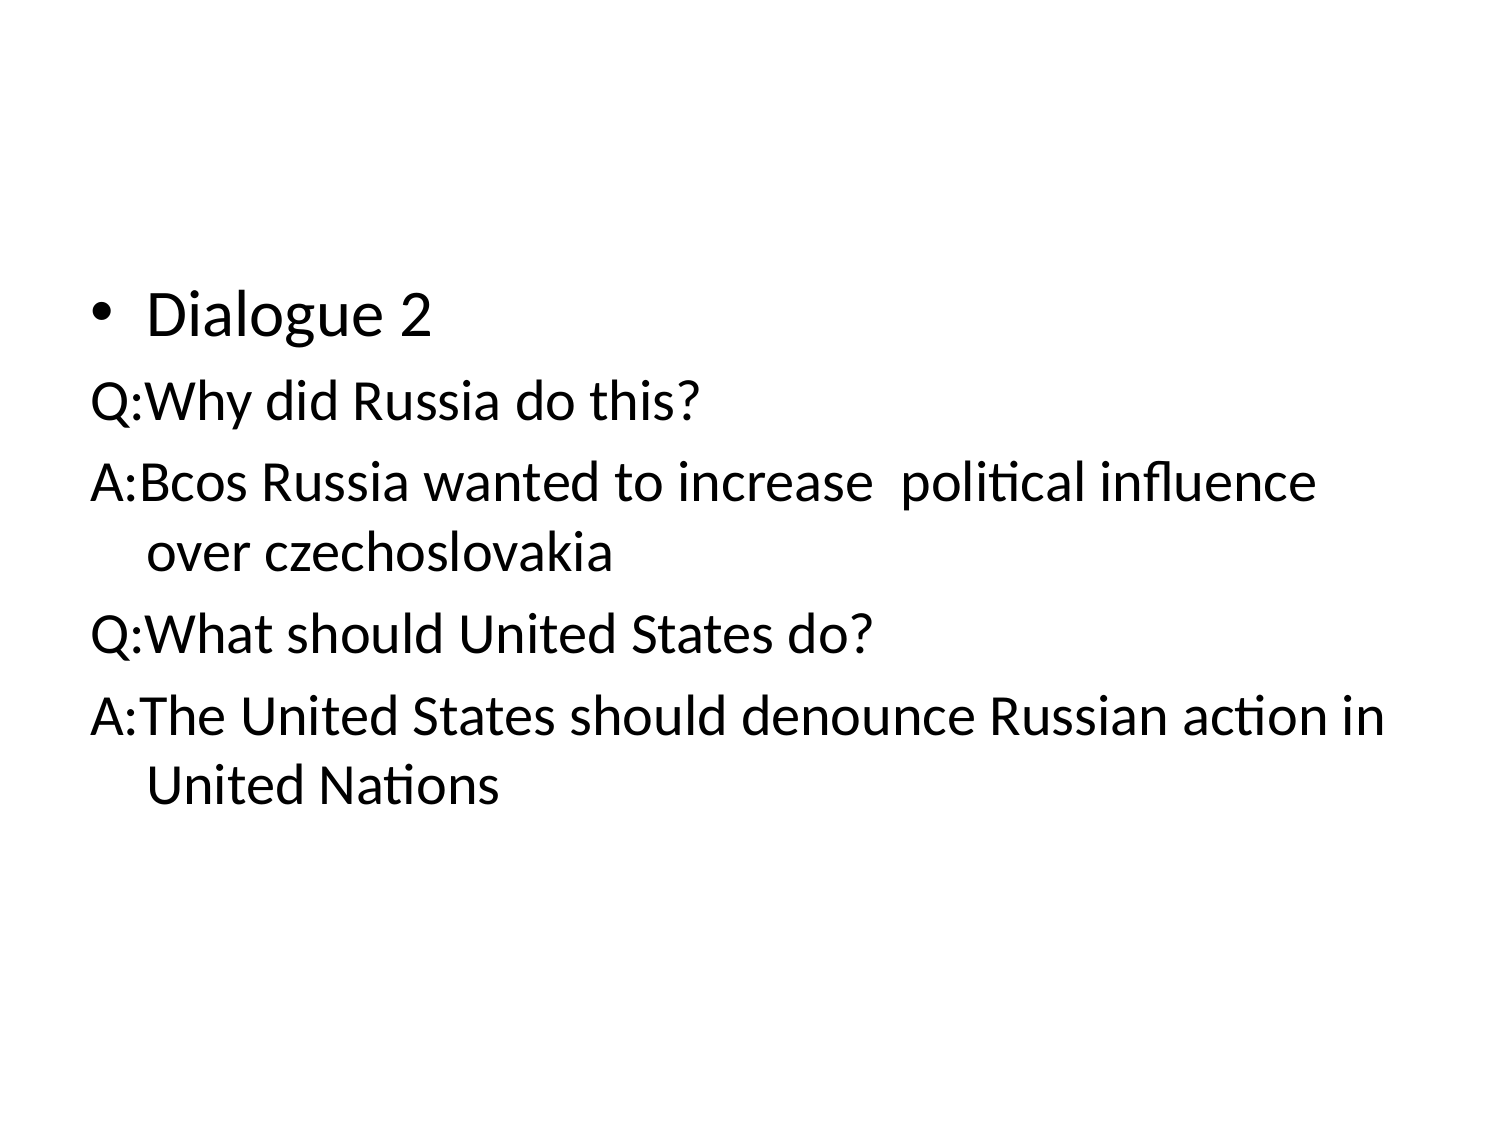

Dialogue 2
Q:Why did Russia do this?
A:Bcos Russia wanted to increase  political influence over czechoslovakia
Q:What should United States do?
A:The United States should denounce Russian action in United Nations